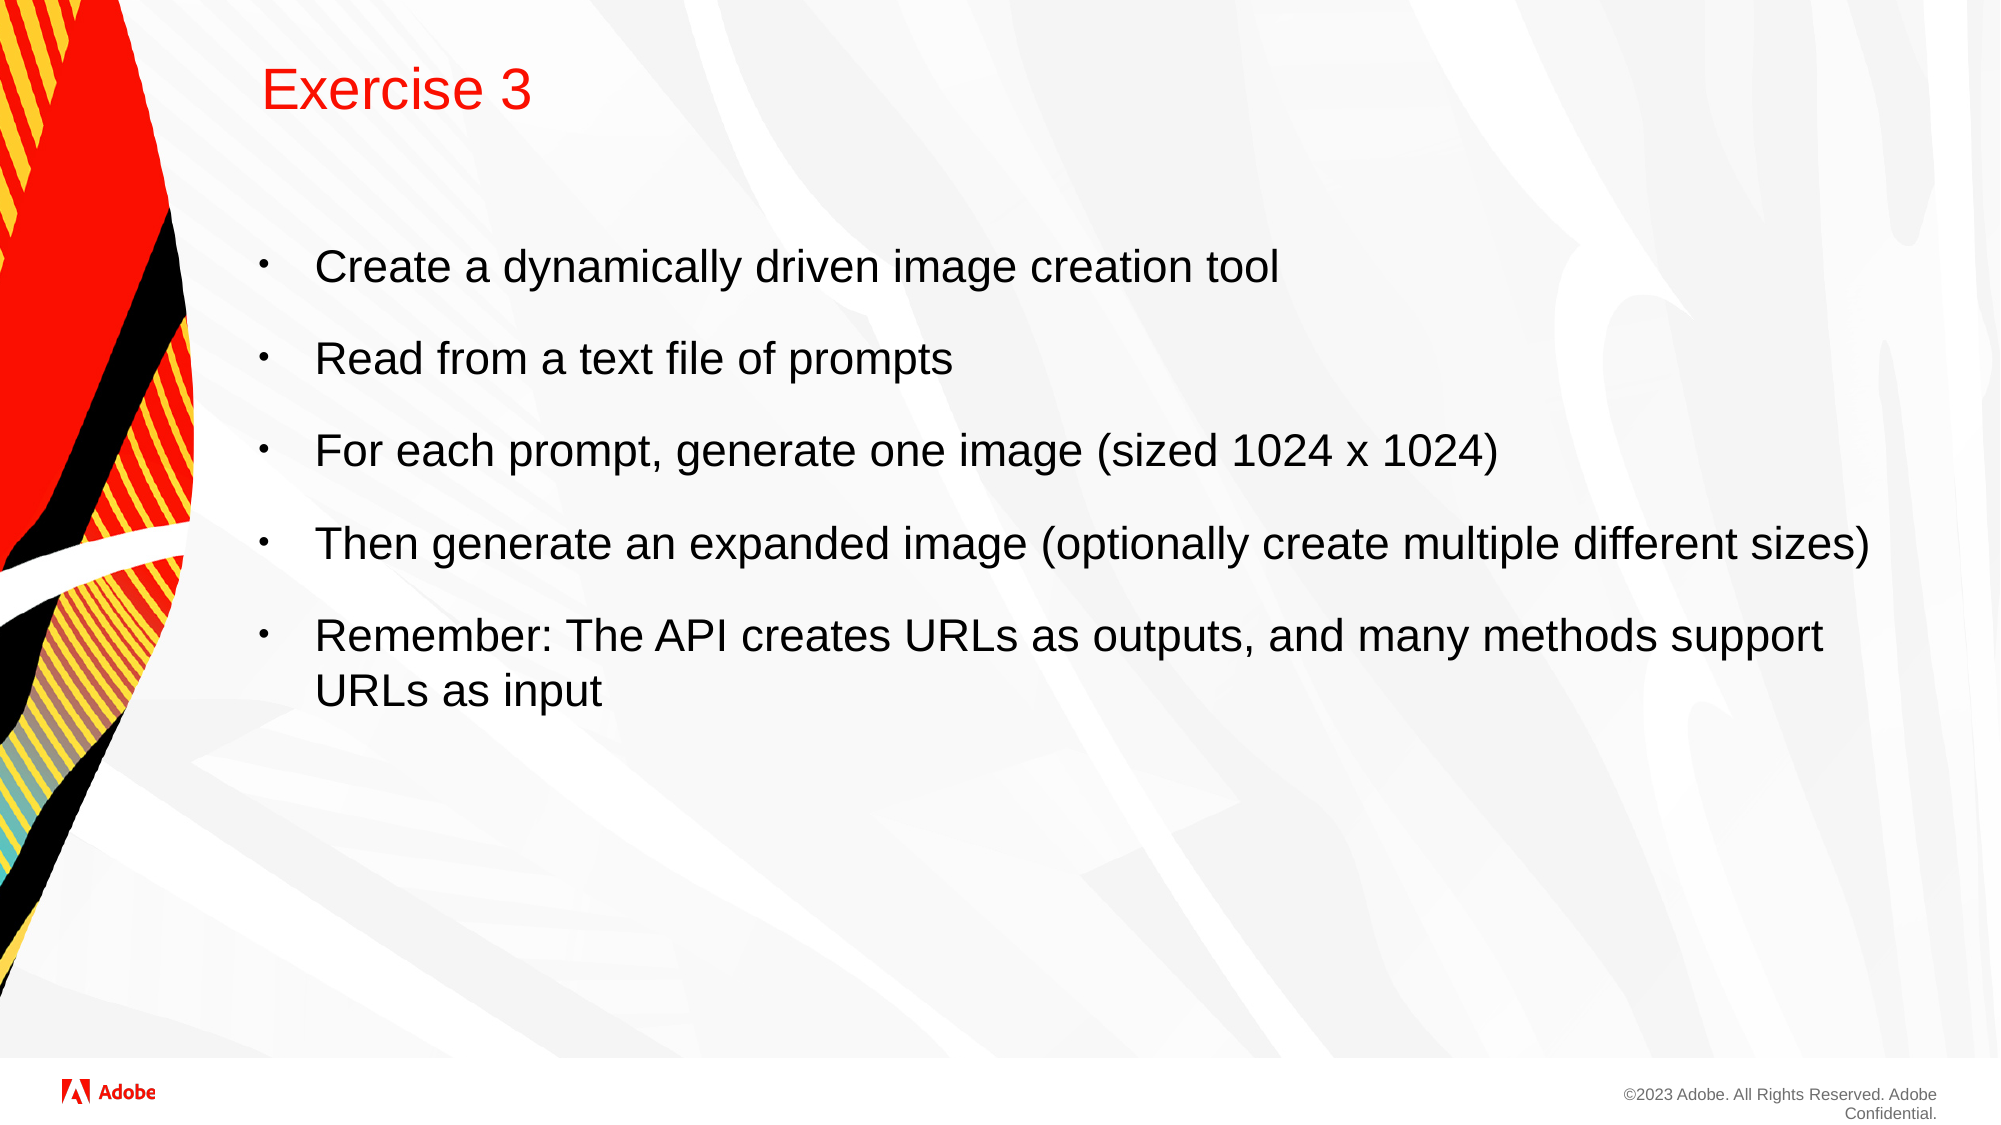

# Exercise 3
Create a dynamically driven image creation tool
Read from a text file of prompts
For each prompt, generate one image (sized 1024 x 1024)
Then generate an expanded image (optionally create multiple different sizes)
Remember: The API creates URLs as outputs, and many methods support URLs as input